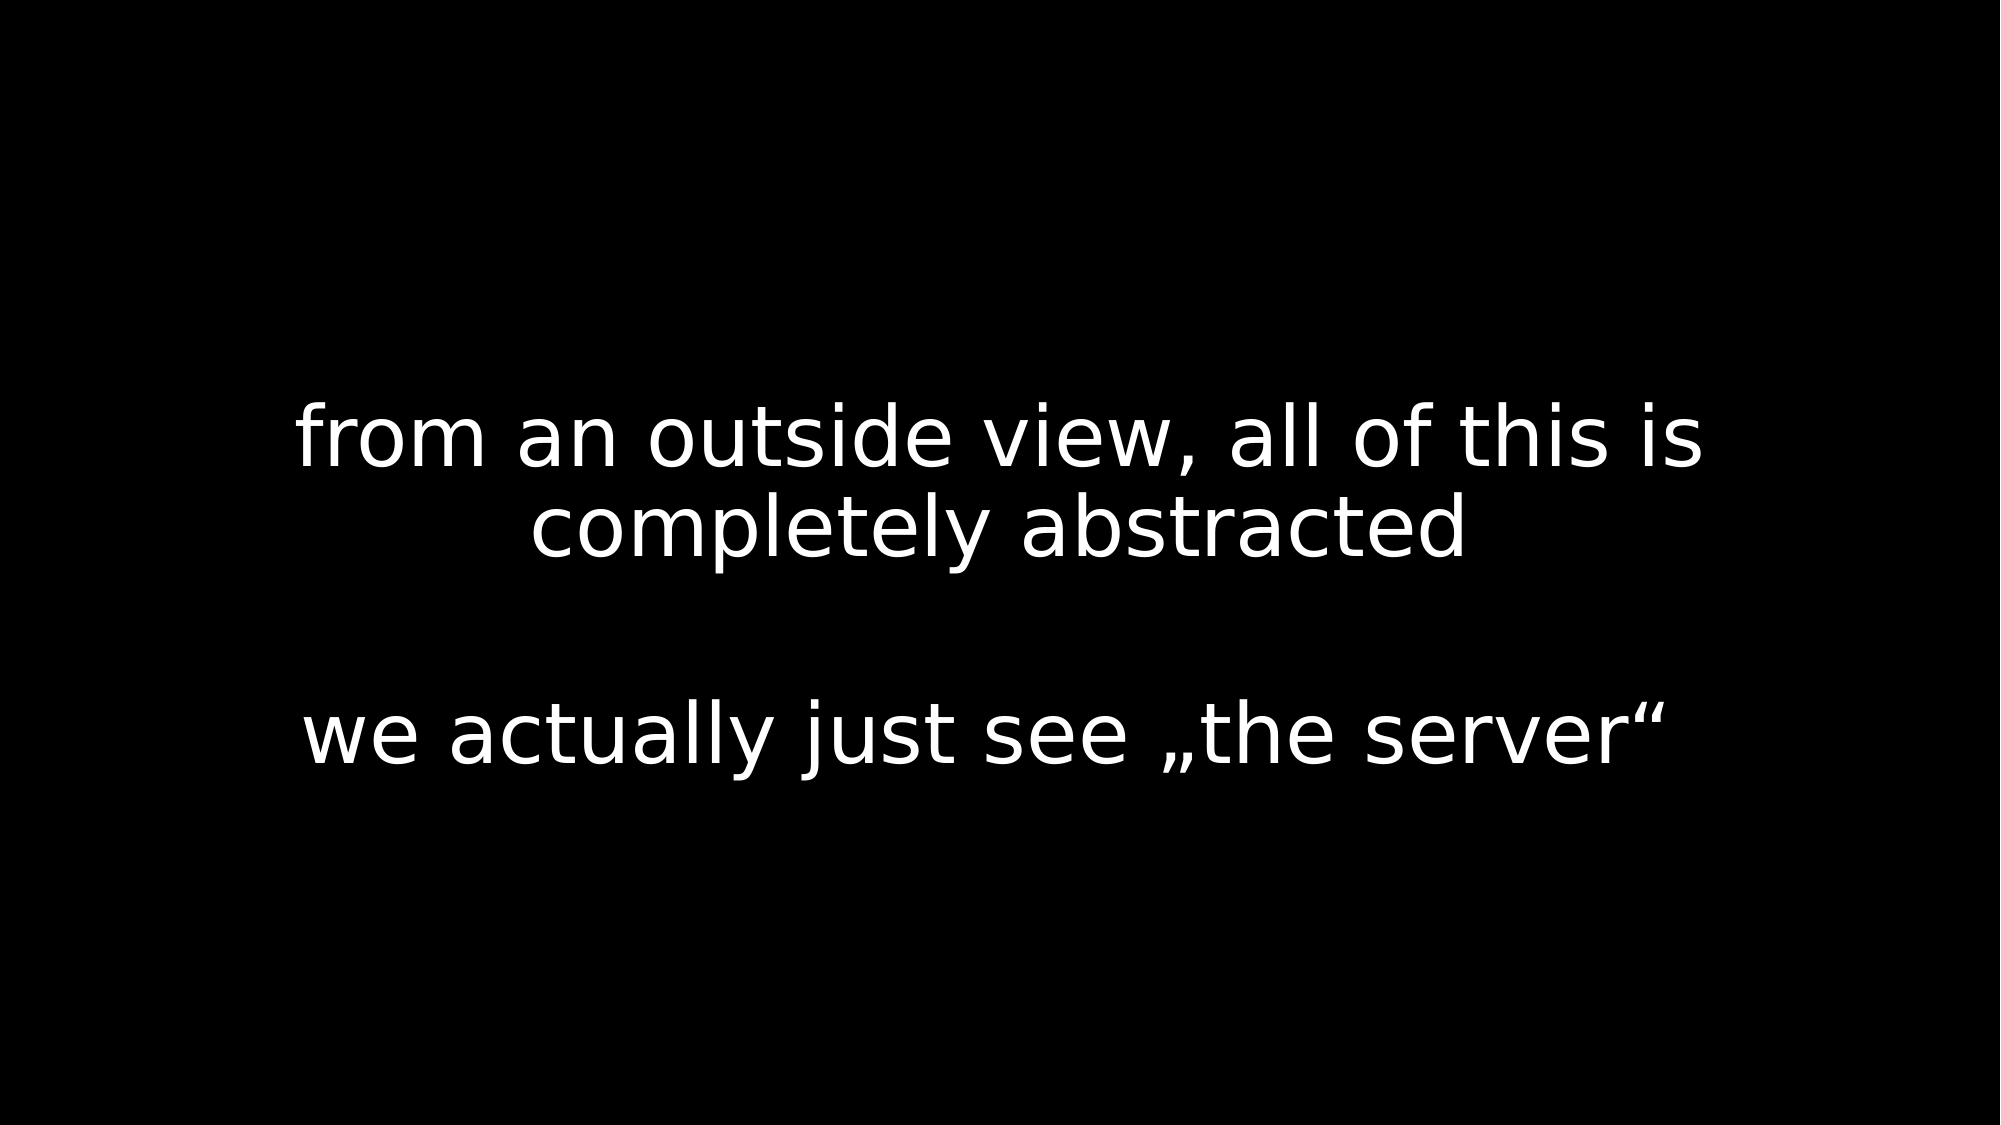

from an outside view, all of this is completely abstracted

we actually just see „the server“